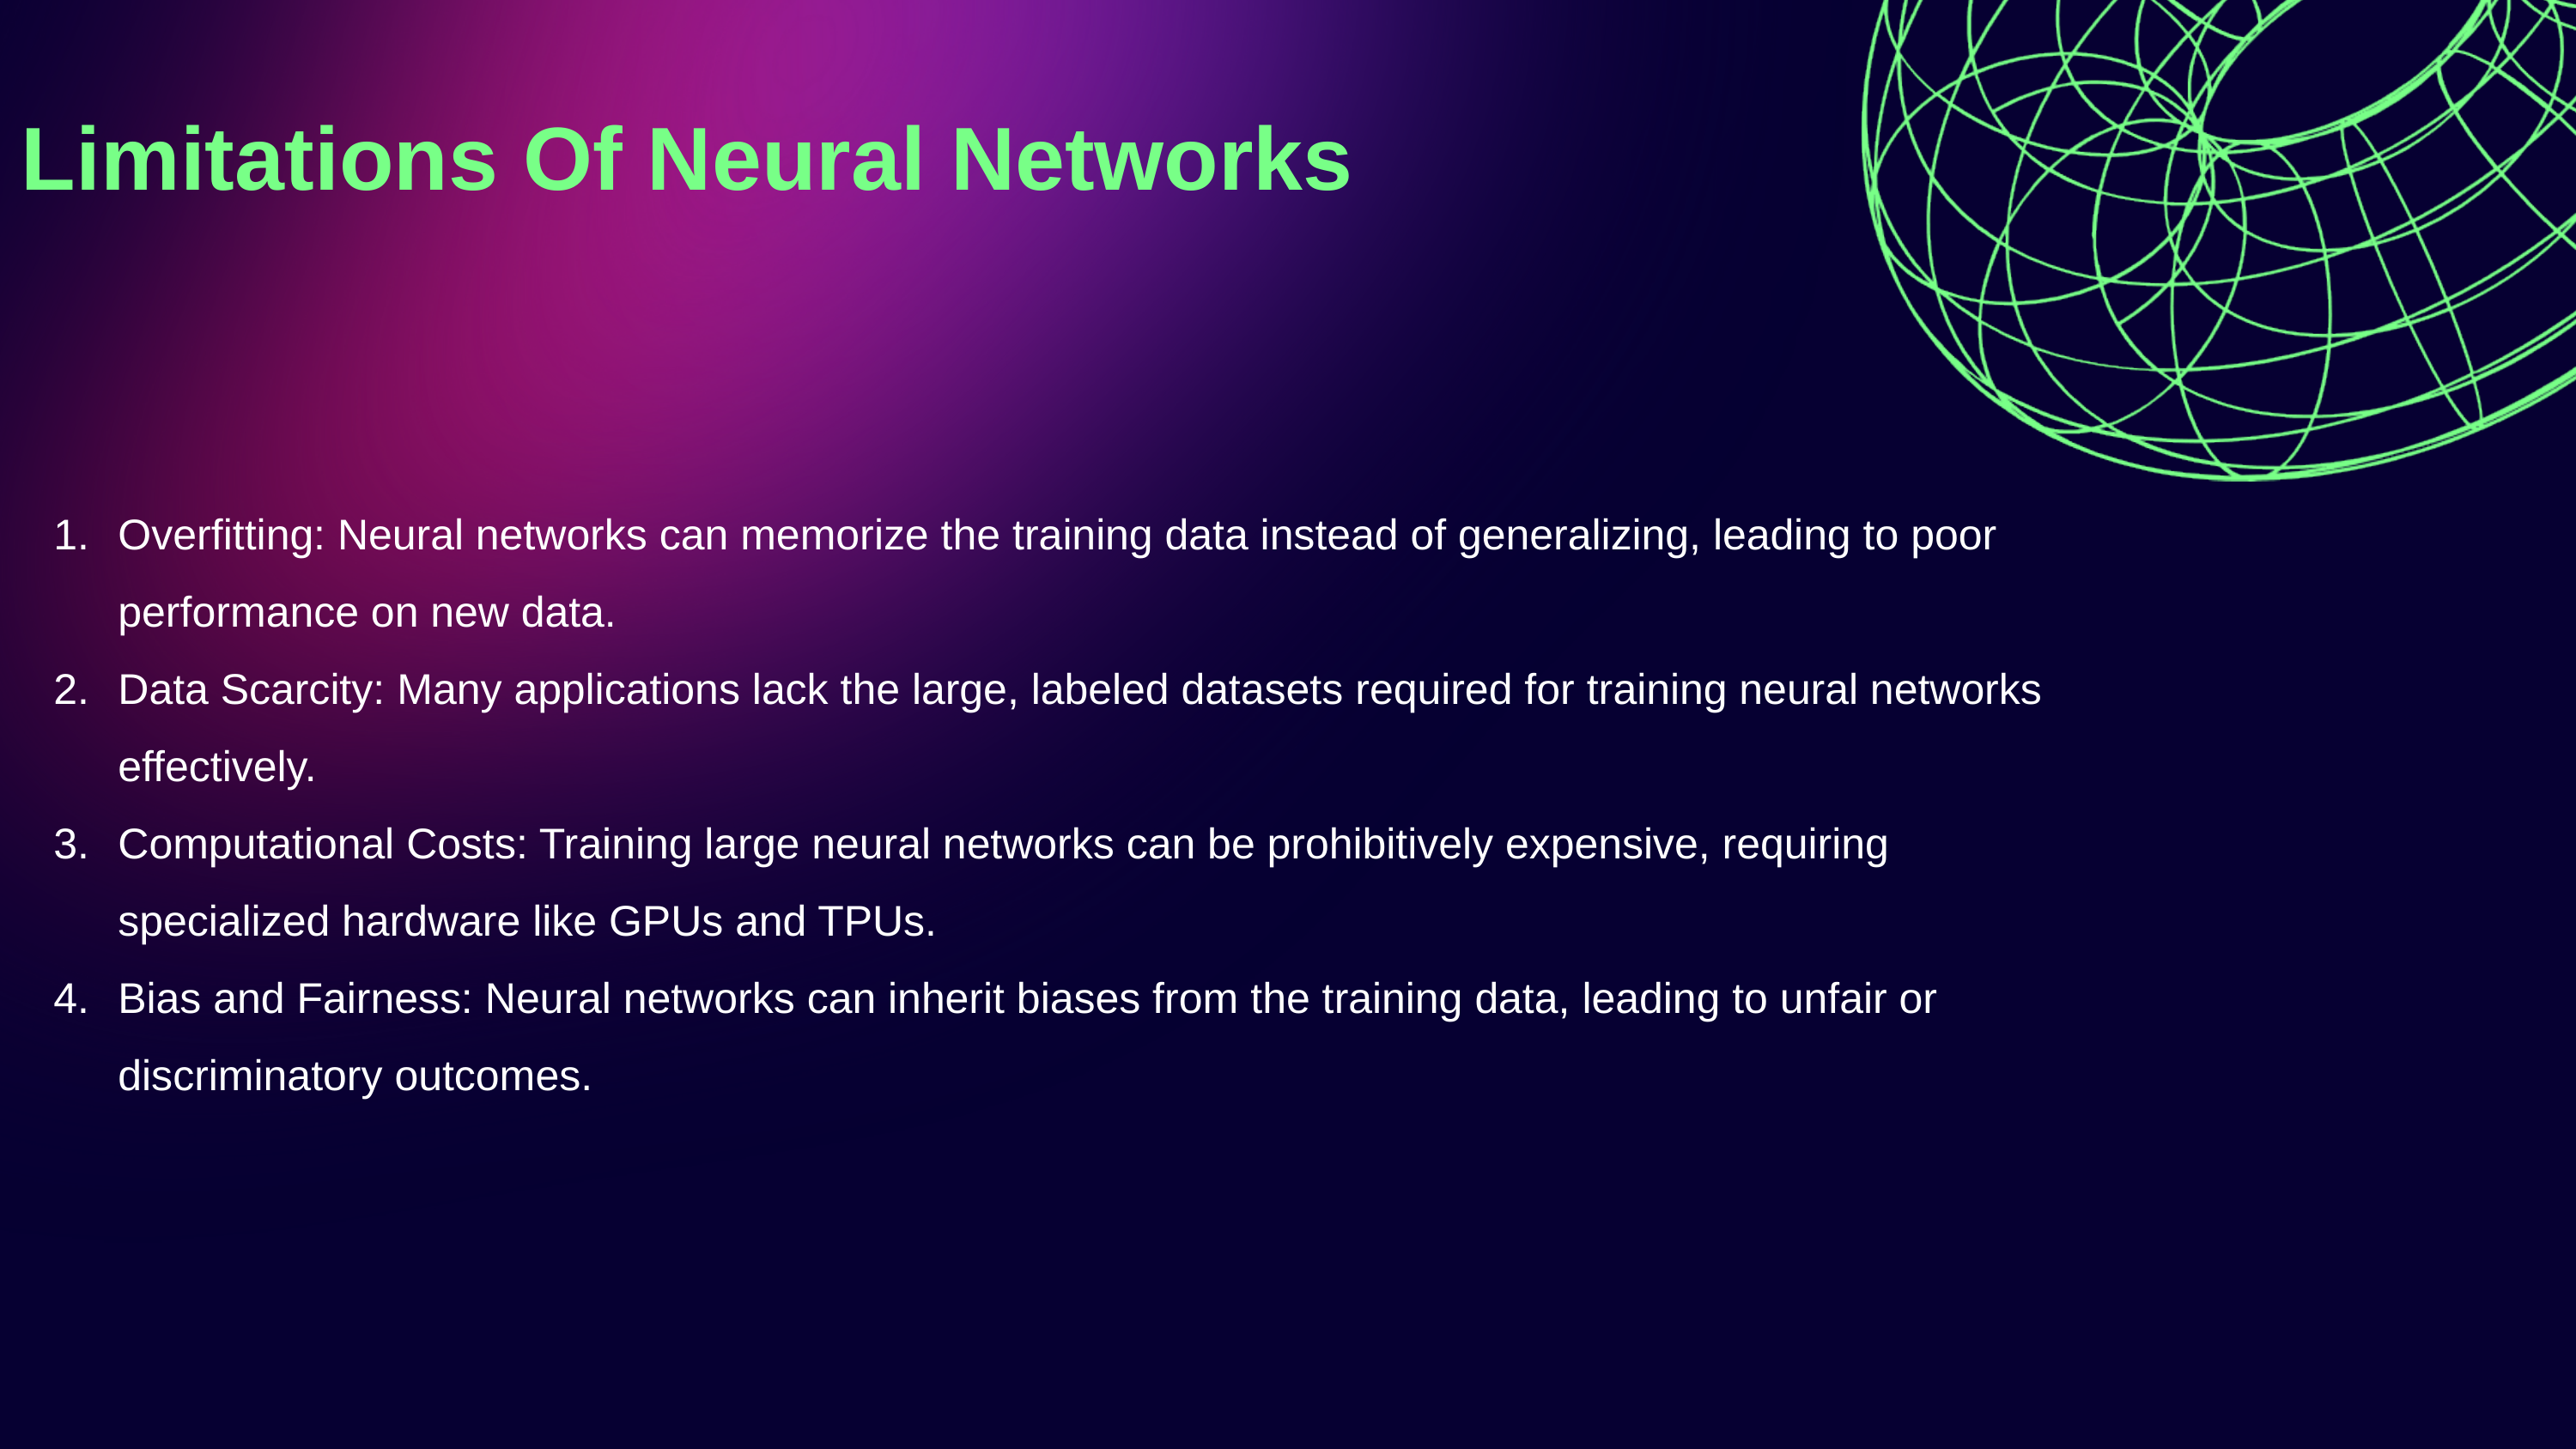

Limitations Of Neural Networks
Overfitting: Neural networks can memorize the training data instead of generalizing, leading to poor performance on new data.
Data Scarcity: Many applications lack the large, labeled datasets required for training neural networks effectively.
Computational Costs: Training large neural networks can be prohibitively expensive, requiring specialized hardware like GPUs and TPUs.
Bias and Fairness: Neural networks can inherit biases from the training data, leading to unfair or discriminatory outcomes.